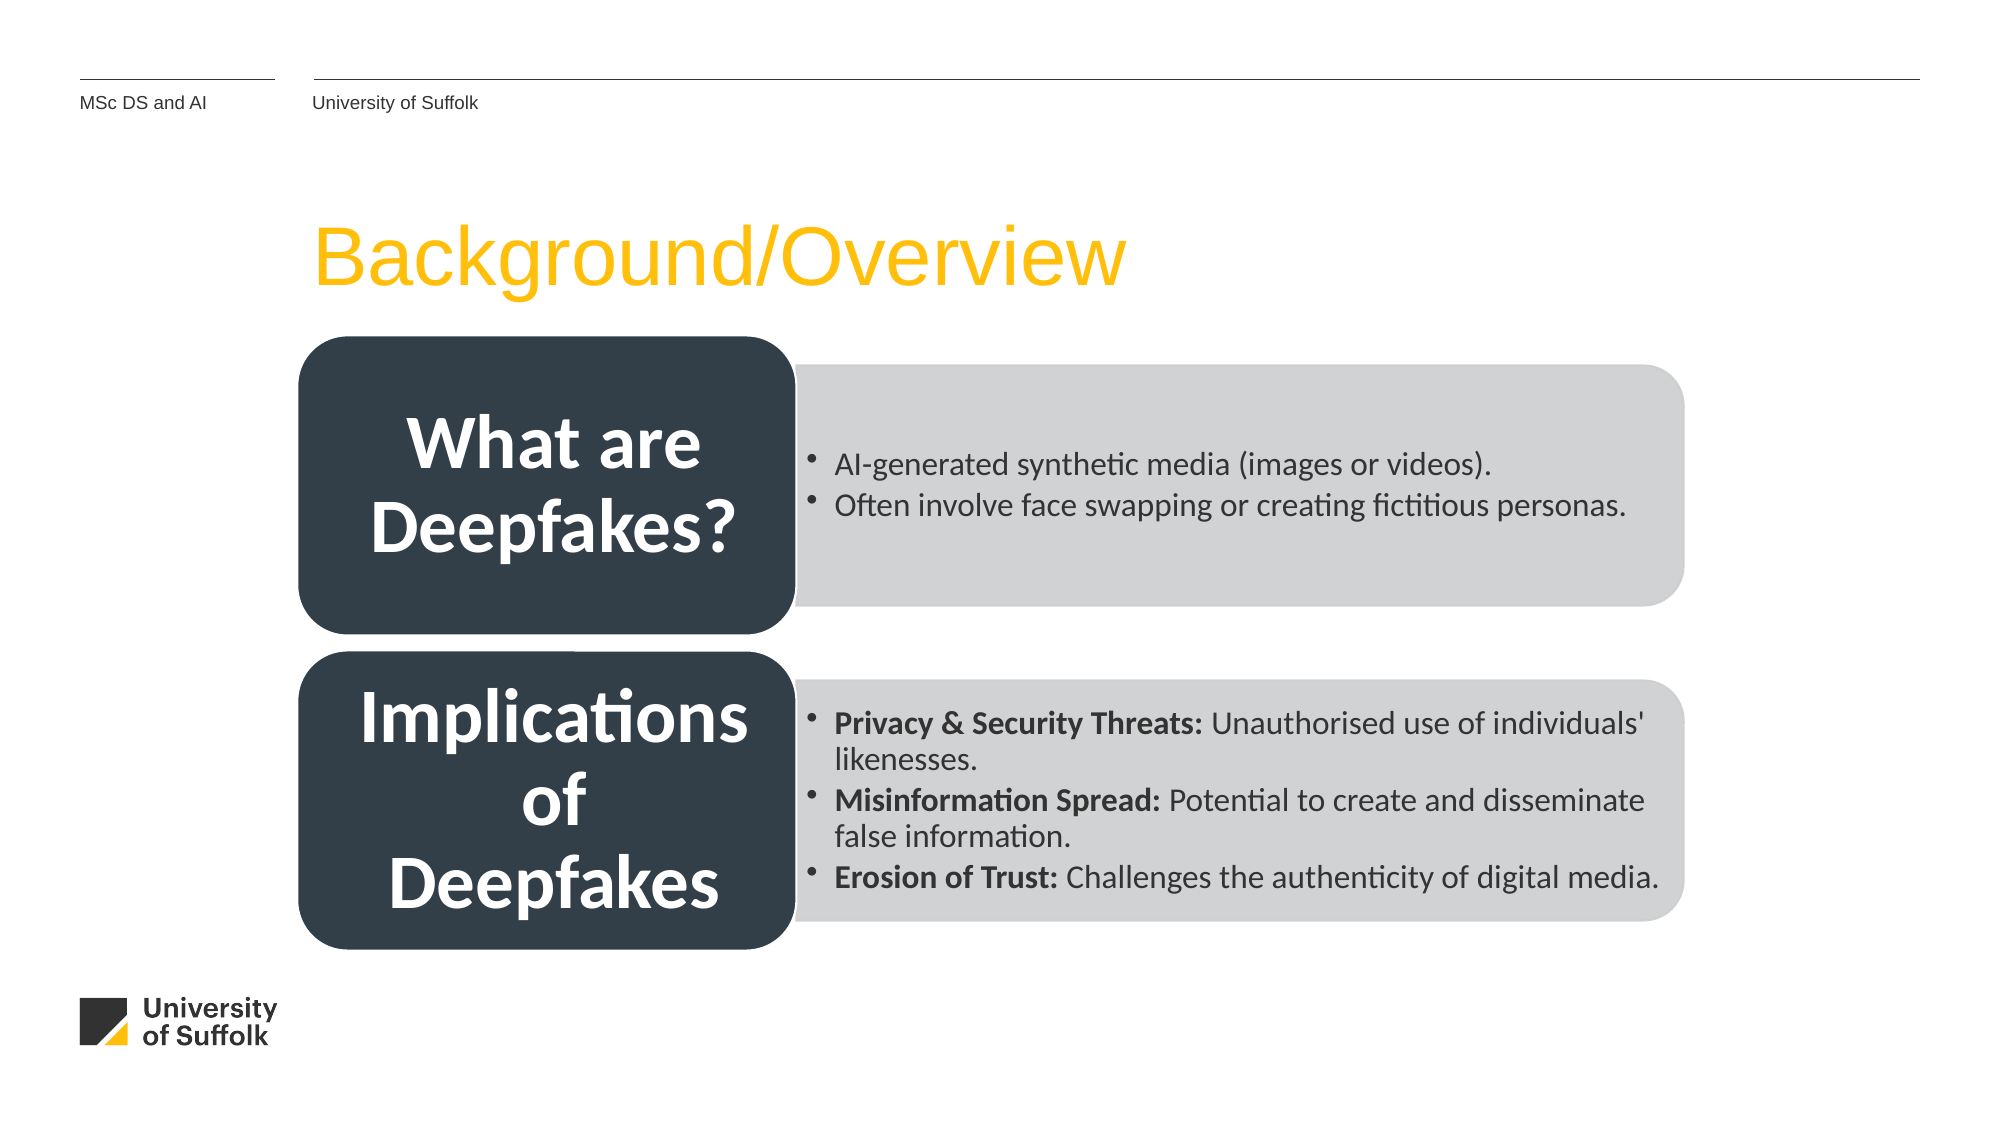

MSc DS and AI
University of Suffolk
# Background/Overview
AI-generated synthetic media (images or videos).
Often involve face swapping or creating fictitious personas.
What are Deepfakes?
Privacy & Security Threats: Unauthorised use of individuals' likenesses.
Misinformation Spread: Potential to create and disseminate false information.
Erosion of Trust: Challenges the authenticity of digital media.
Implications of Deepfakes